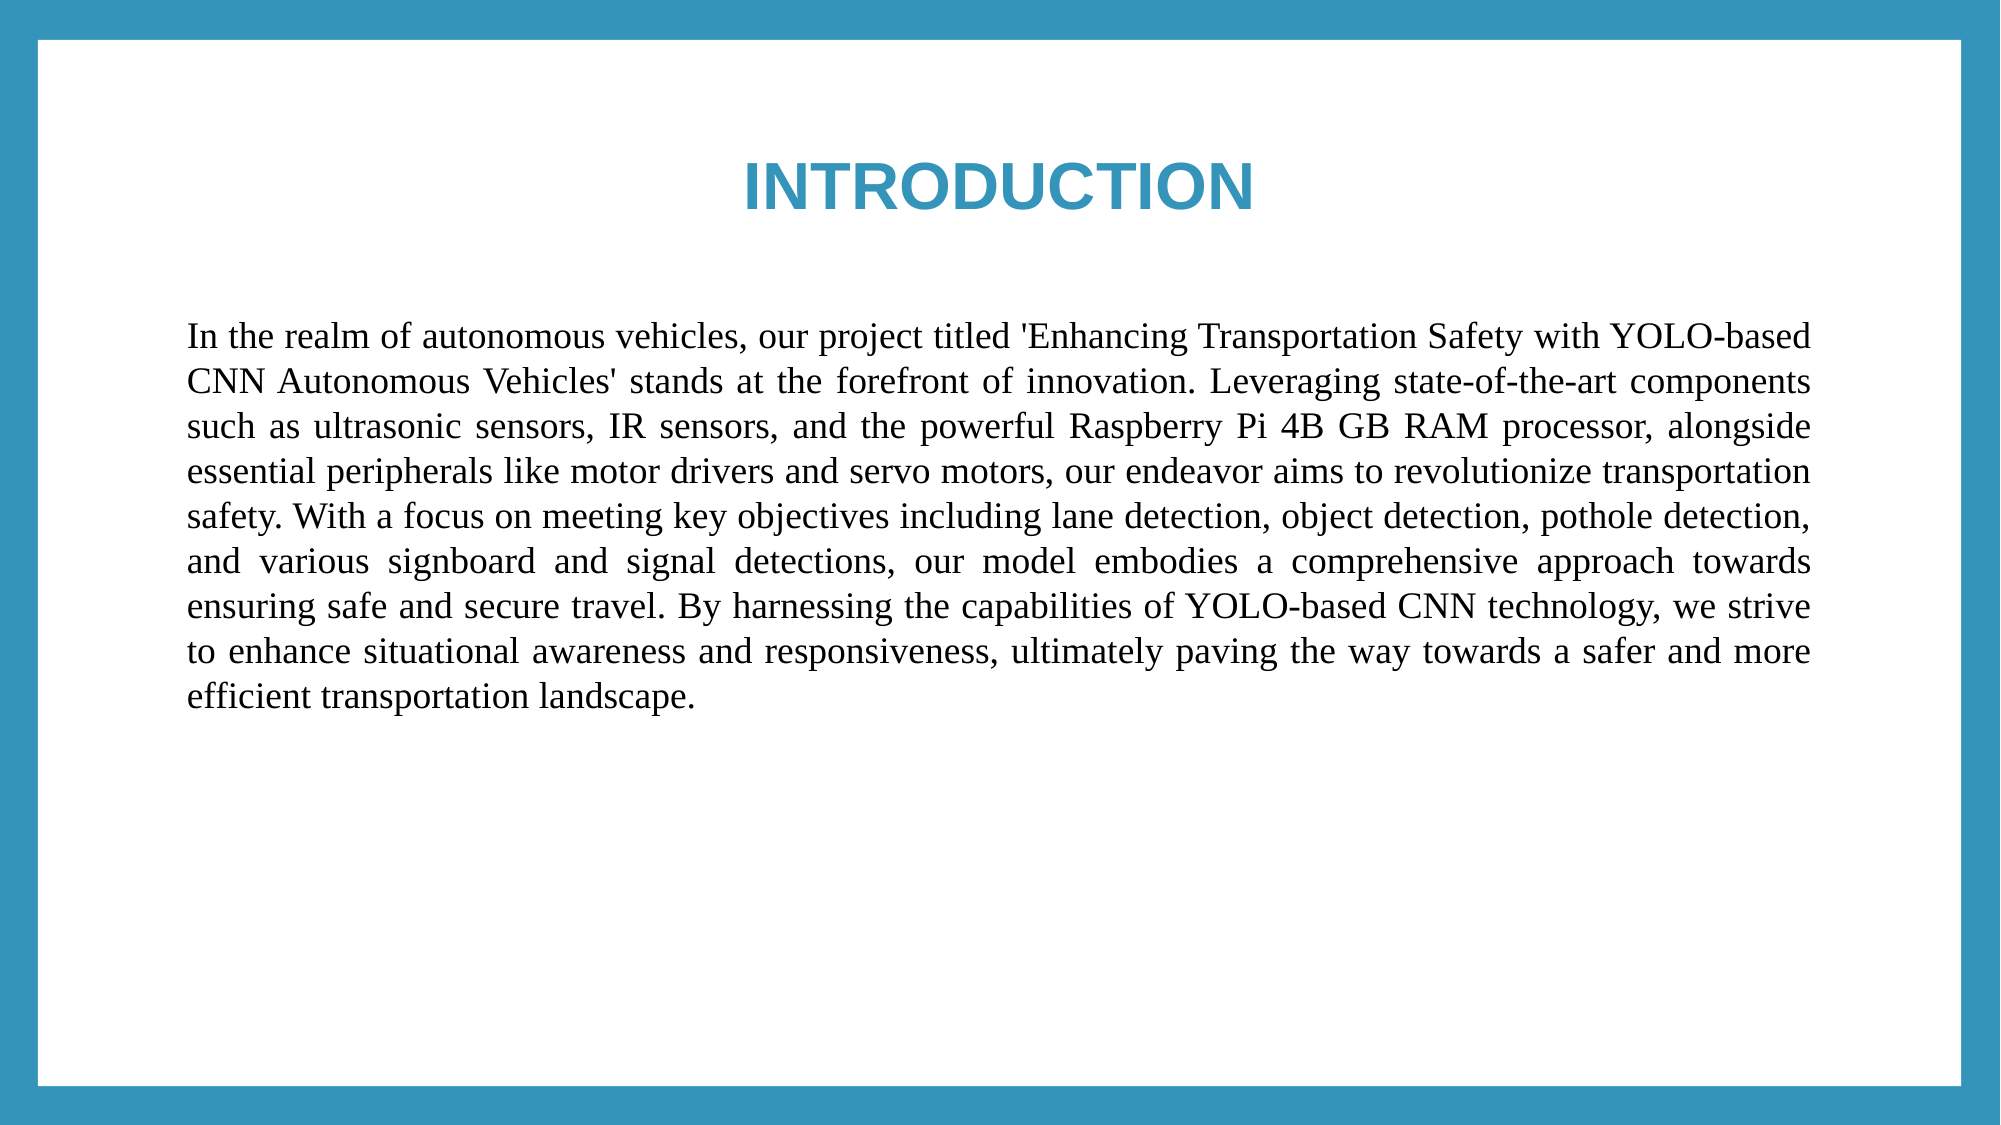

INTRODUCTION
In the realm of autonomous vehicles, our project titled 'Enhancing Transportation Safety with YOLO-based CNN Autonomous Vehicles' stands at the forefront of innovation. Leveraging state-of-the-art components such as ultrasonic sensors, IR sensors, and the powerful Raspberry Pi 4B GB RAM processor, alongside essential peripherals like motor drivers and servo motors, our endeavor aims to revolutionize transportation safety. With a focus on meeting key objectives including lane detection, object detection, pothole detection, and various signboard and signal detections, our model embodies a comprehensive approach towards ensuring safe and secure travel. By harnessing the capabilities of YOLO-based CNN technology, we strive to enhance situational awareness and responsiveness, ultimately paving the way towards a safer and more efficient transportation landscape.